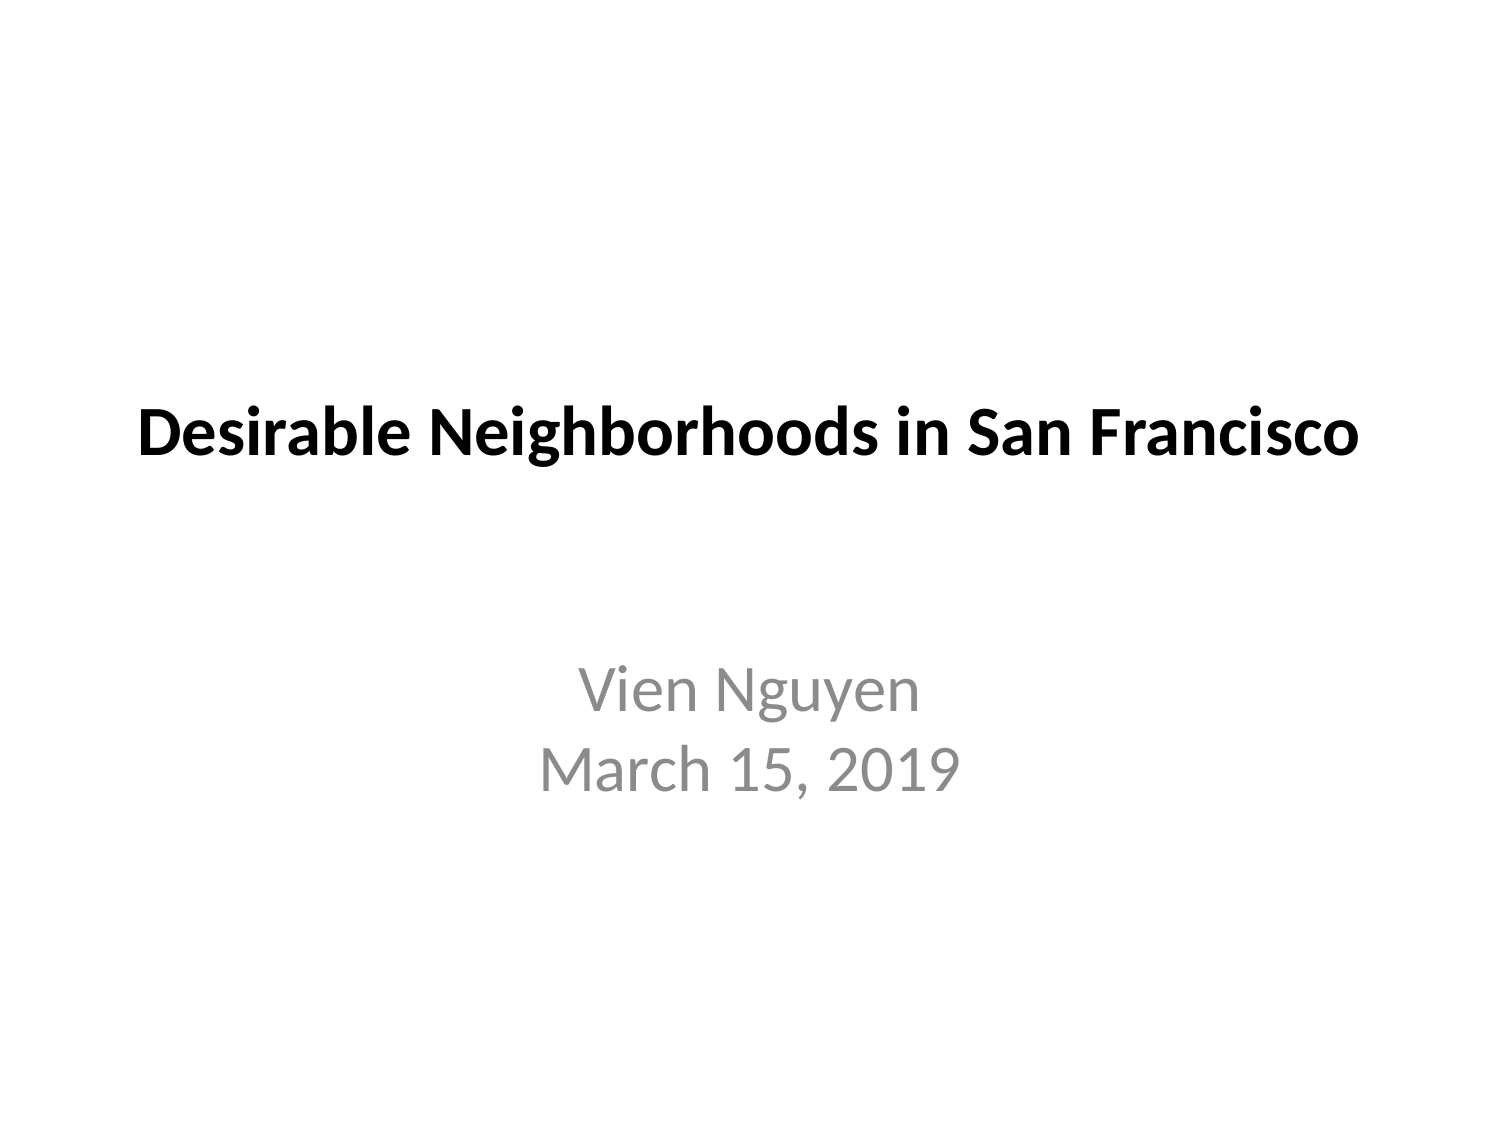

# Desirable Neighborhoods in San Francisco
Vien Nguyen
March 15, 2019